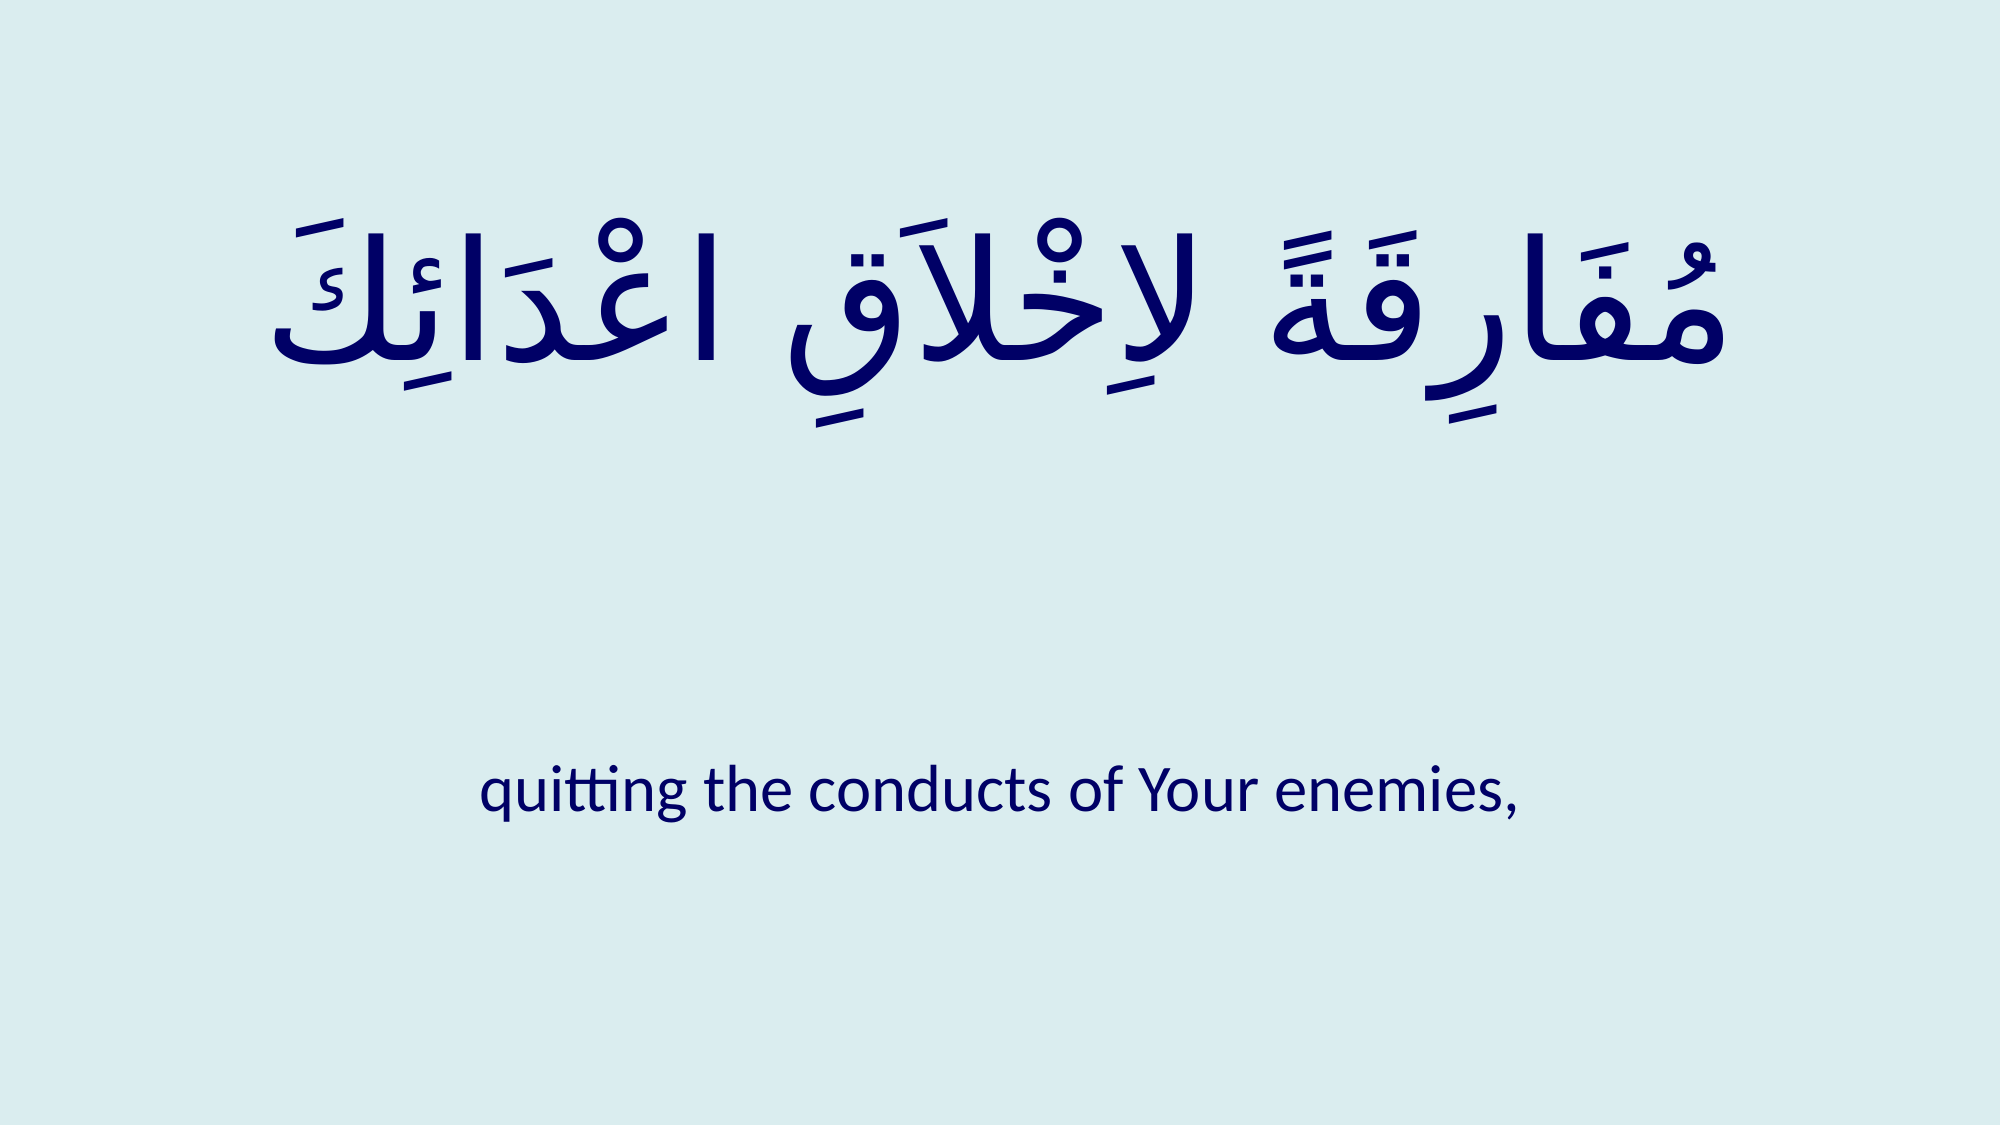

# مُفَارِقَةً لاِخْلاَقِ اعْدَائِكَ
quitting the conducts of Your enemies,